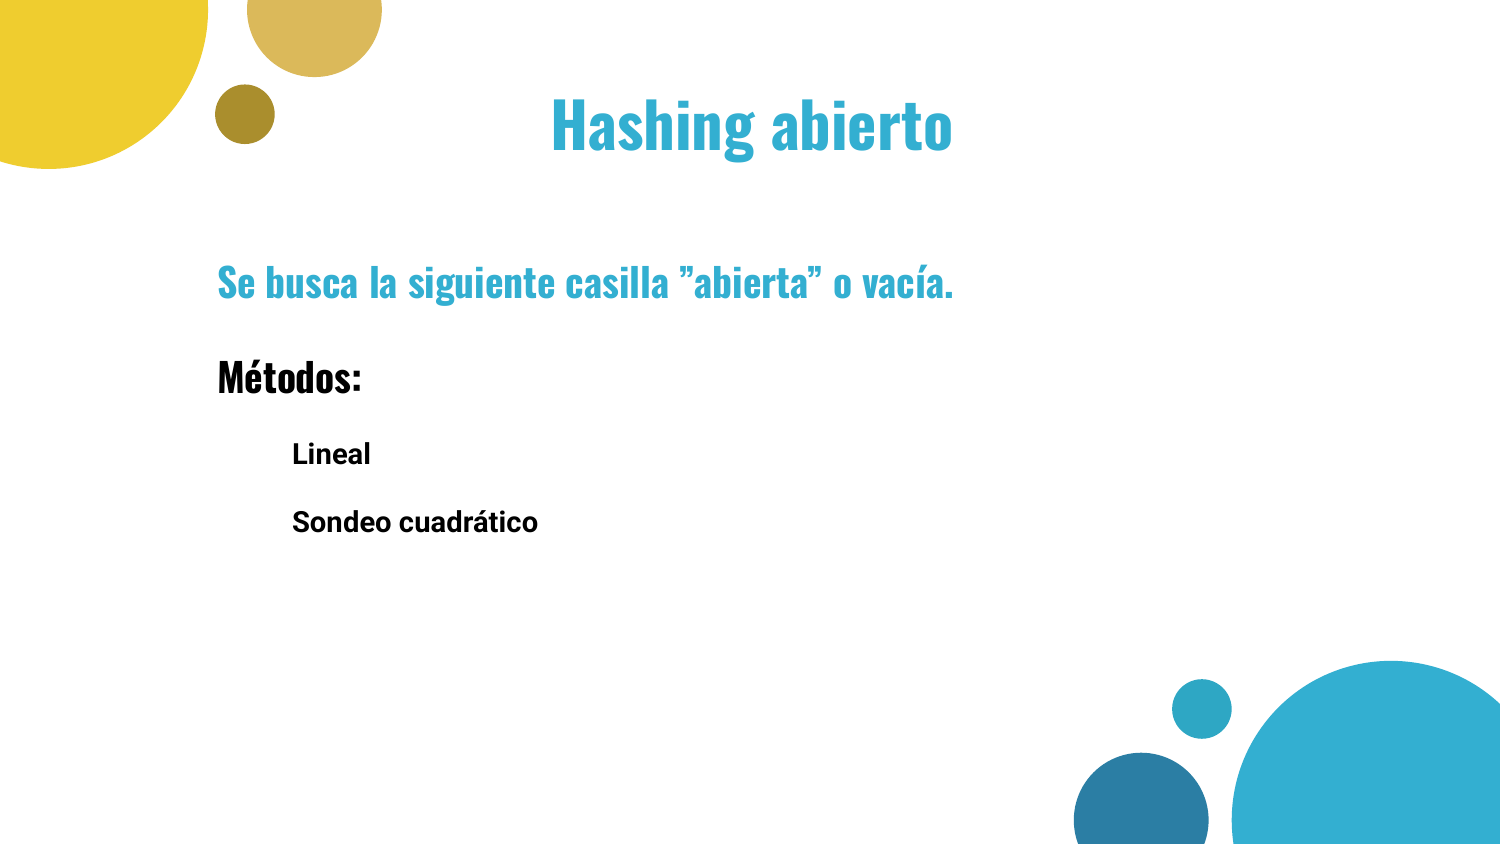

# Hashing abierto
Se busca la siguiente casilla ”abierta” o vacía.
Métodos:
Lineal
Sondeo cuadrático